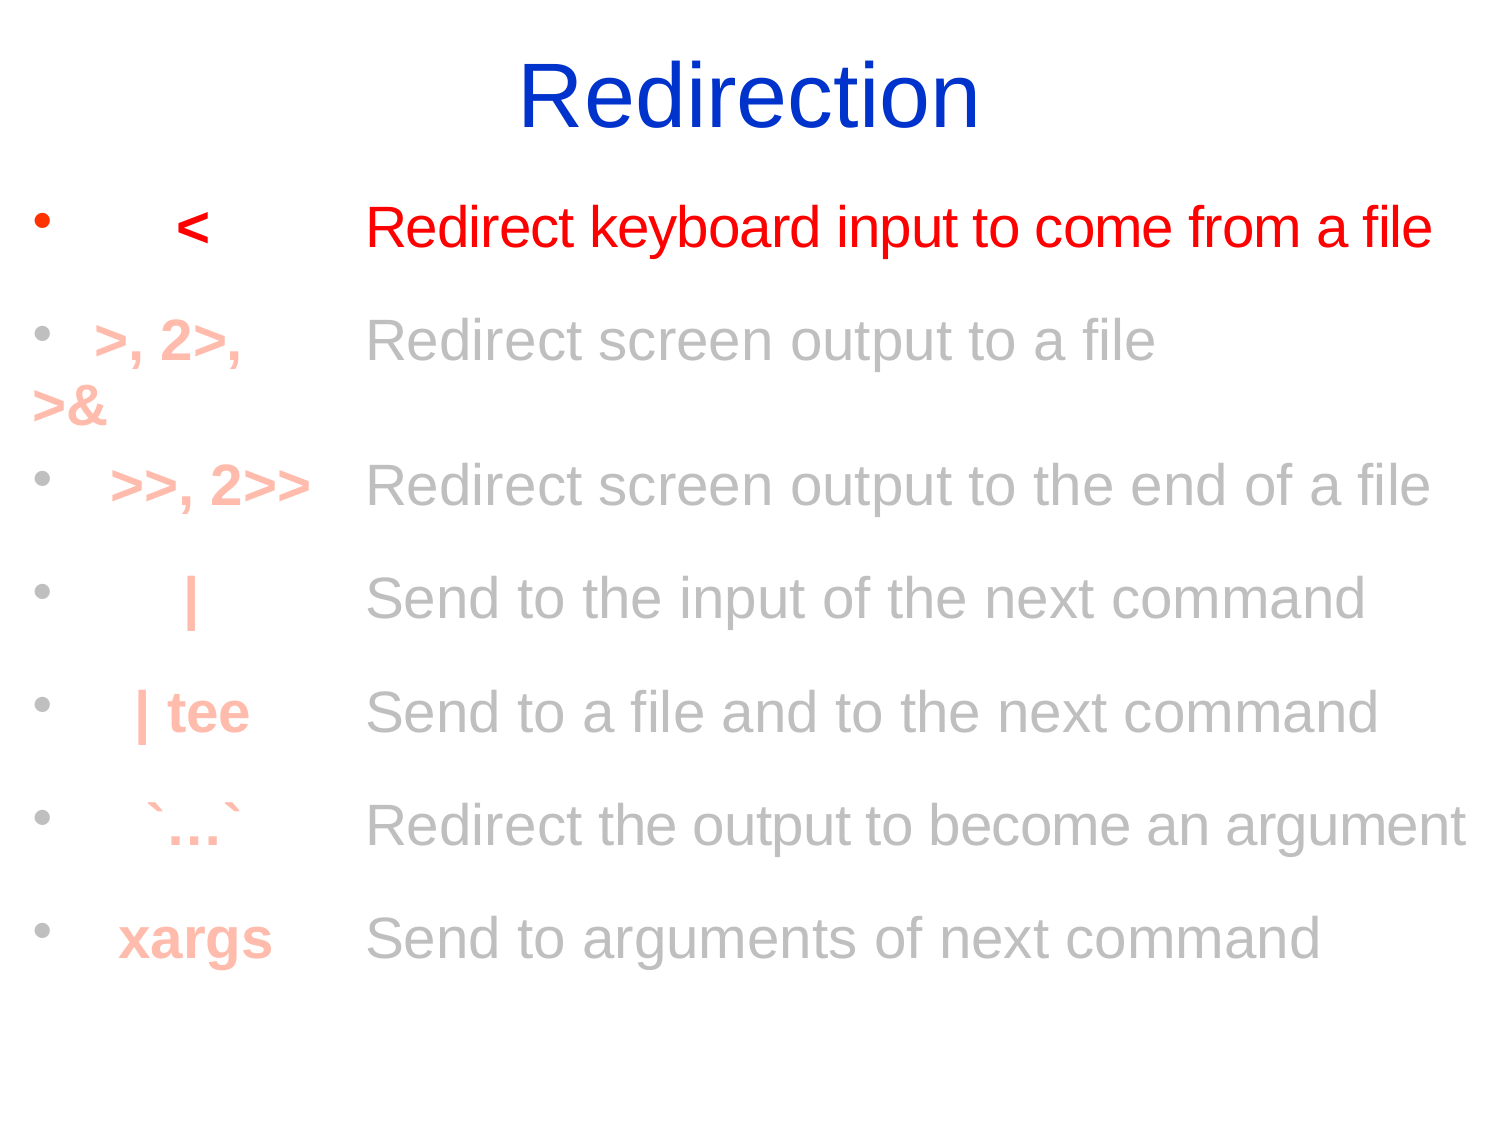

Redirection
| < | Redirect keyboard input to come from a file |
| --- | --- |
| >, 2>, >& | Redirect screen output to a file |
| >>, 2>> | Redirect screen output to the end of a file |
| | | Send to the input of the next command |
| | tee | Send to a file and to the next command |
| `…` | Redirect the output to become an argument |
| xargs | Send to arguments of next command |
|  |  |